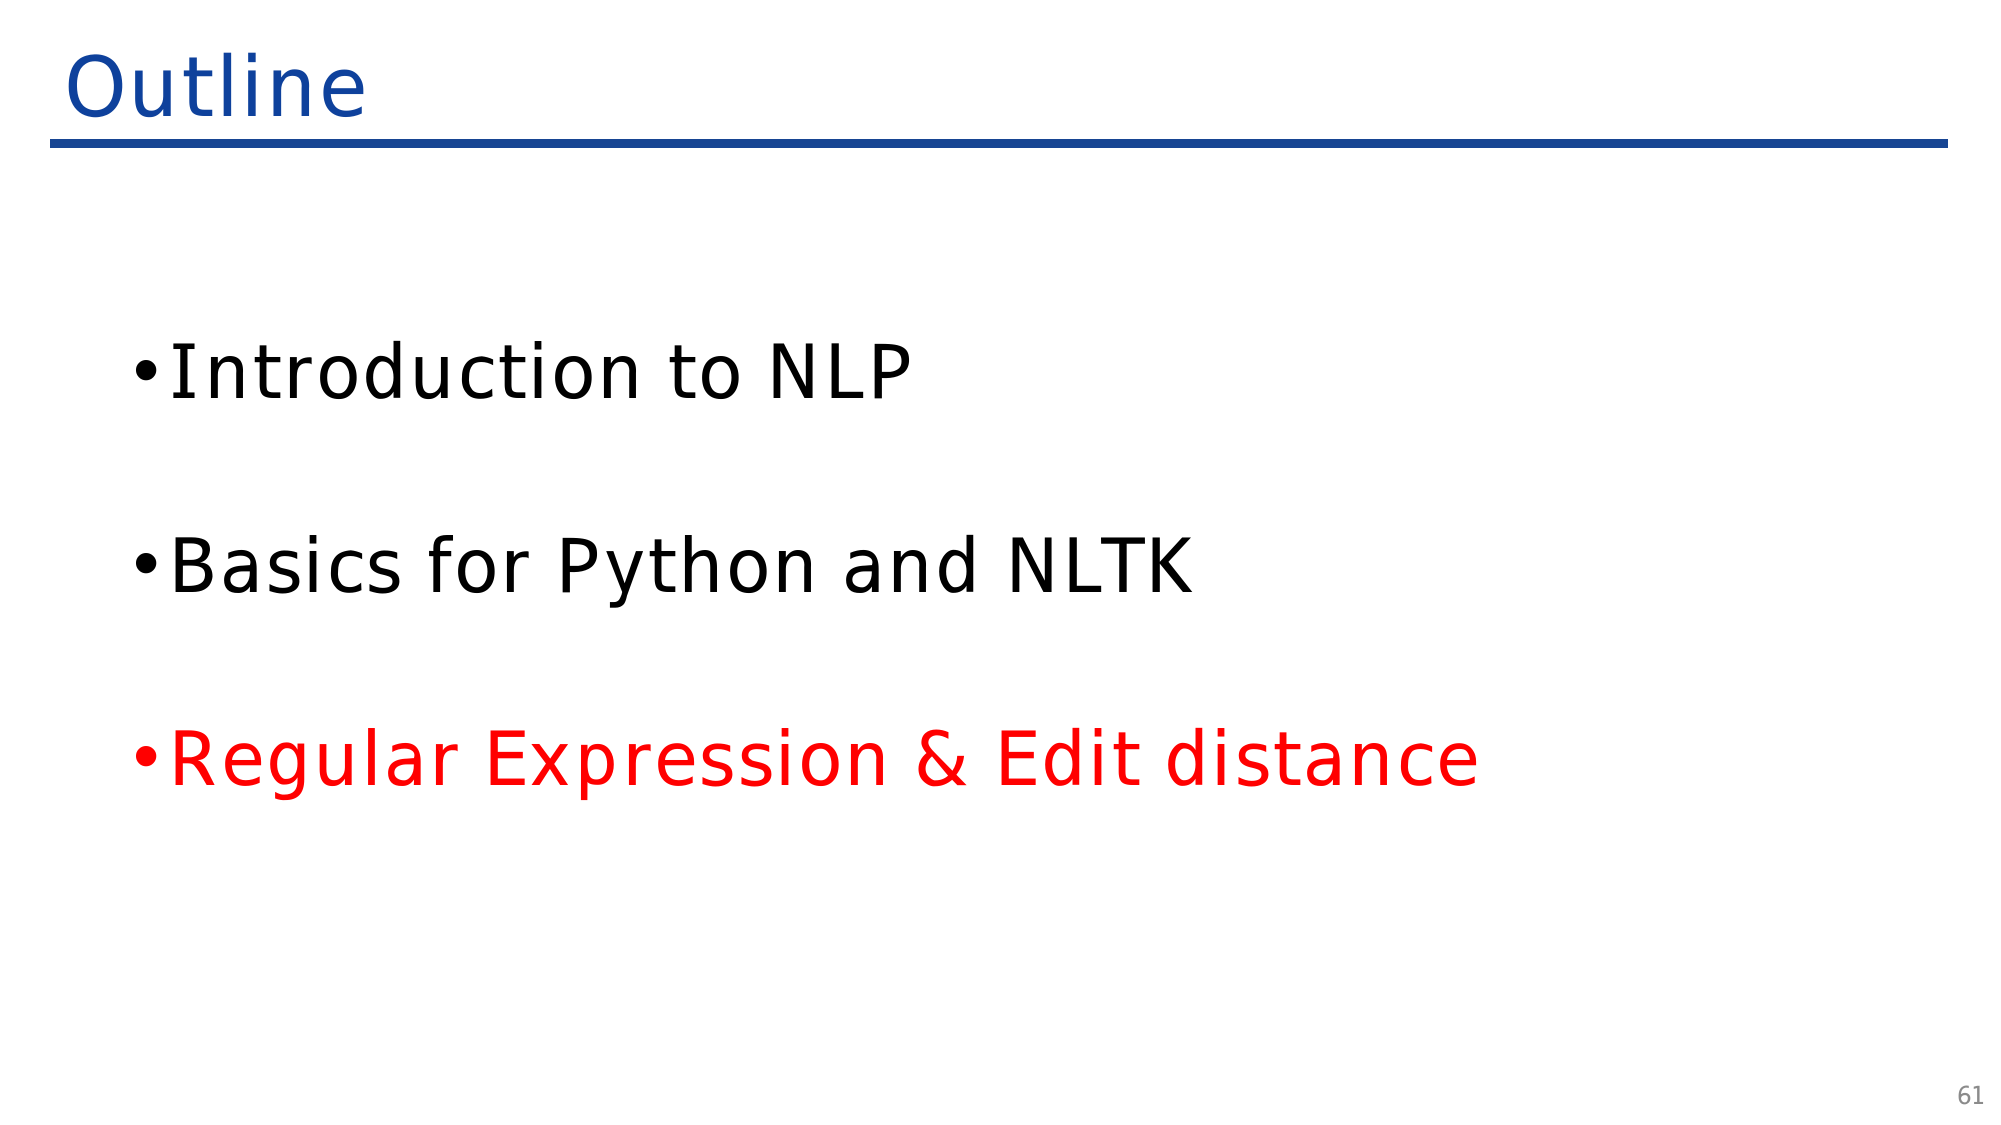

# Outline
Introduction to NLP
Basics for Python and NLTK
Regular Expression & Edit distance

61